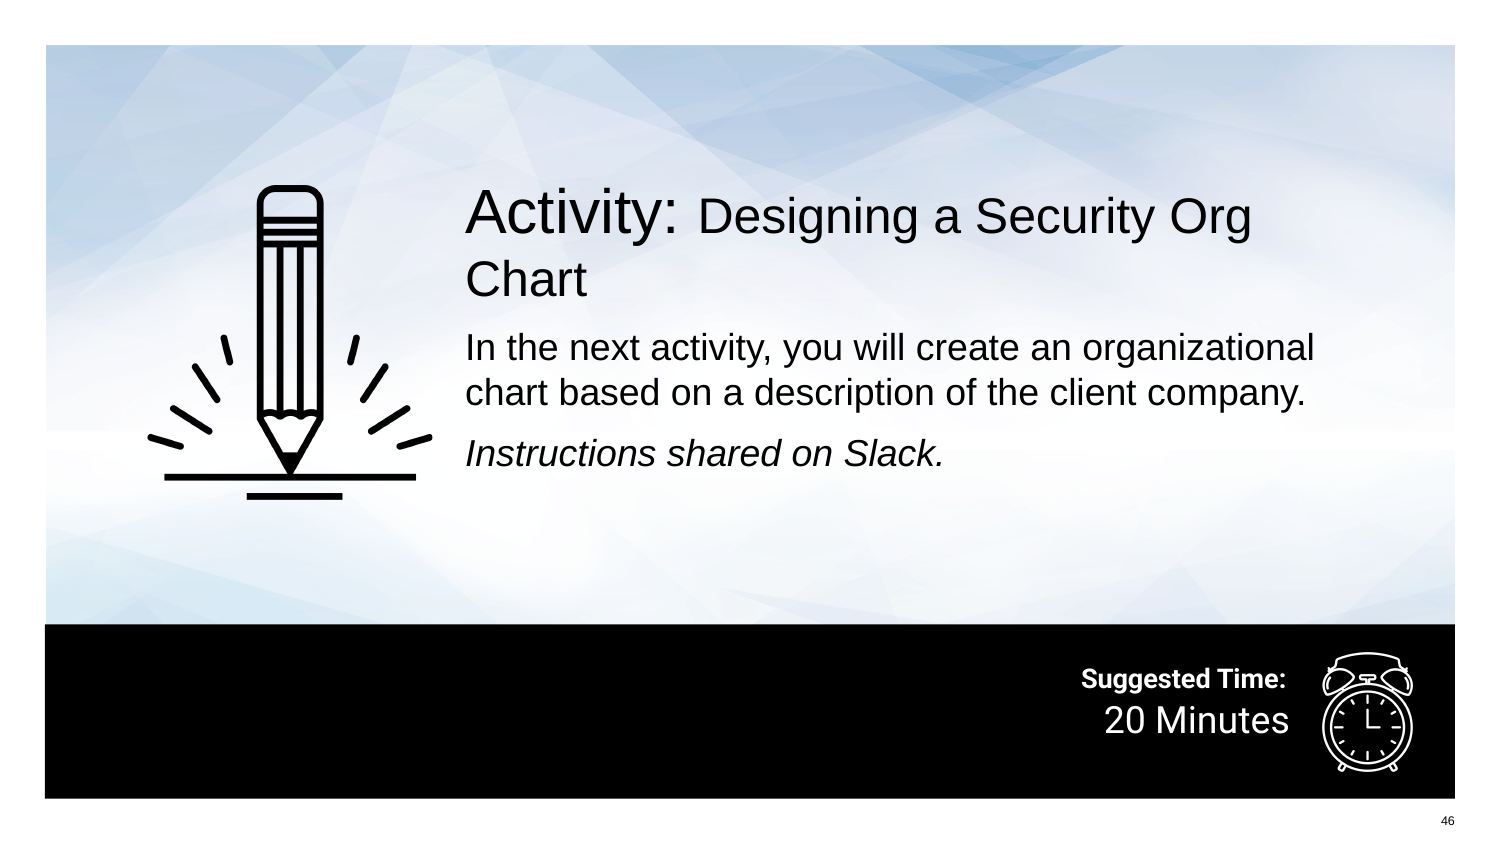

Activity: Designing a Security Org Chart
In the next activity, you will create an organizational chart based on a description of the client company.
Instructions shared on Slack.
# 20 Minutes
46